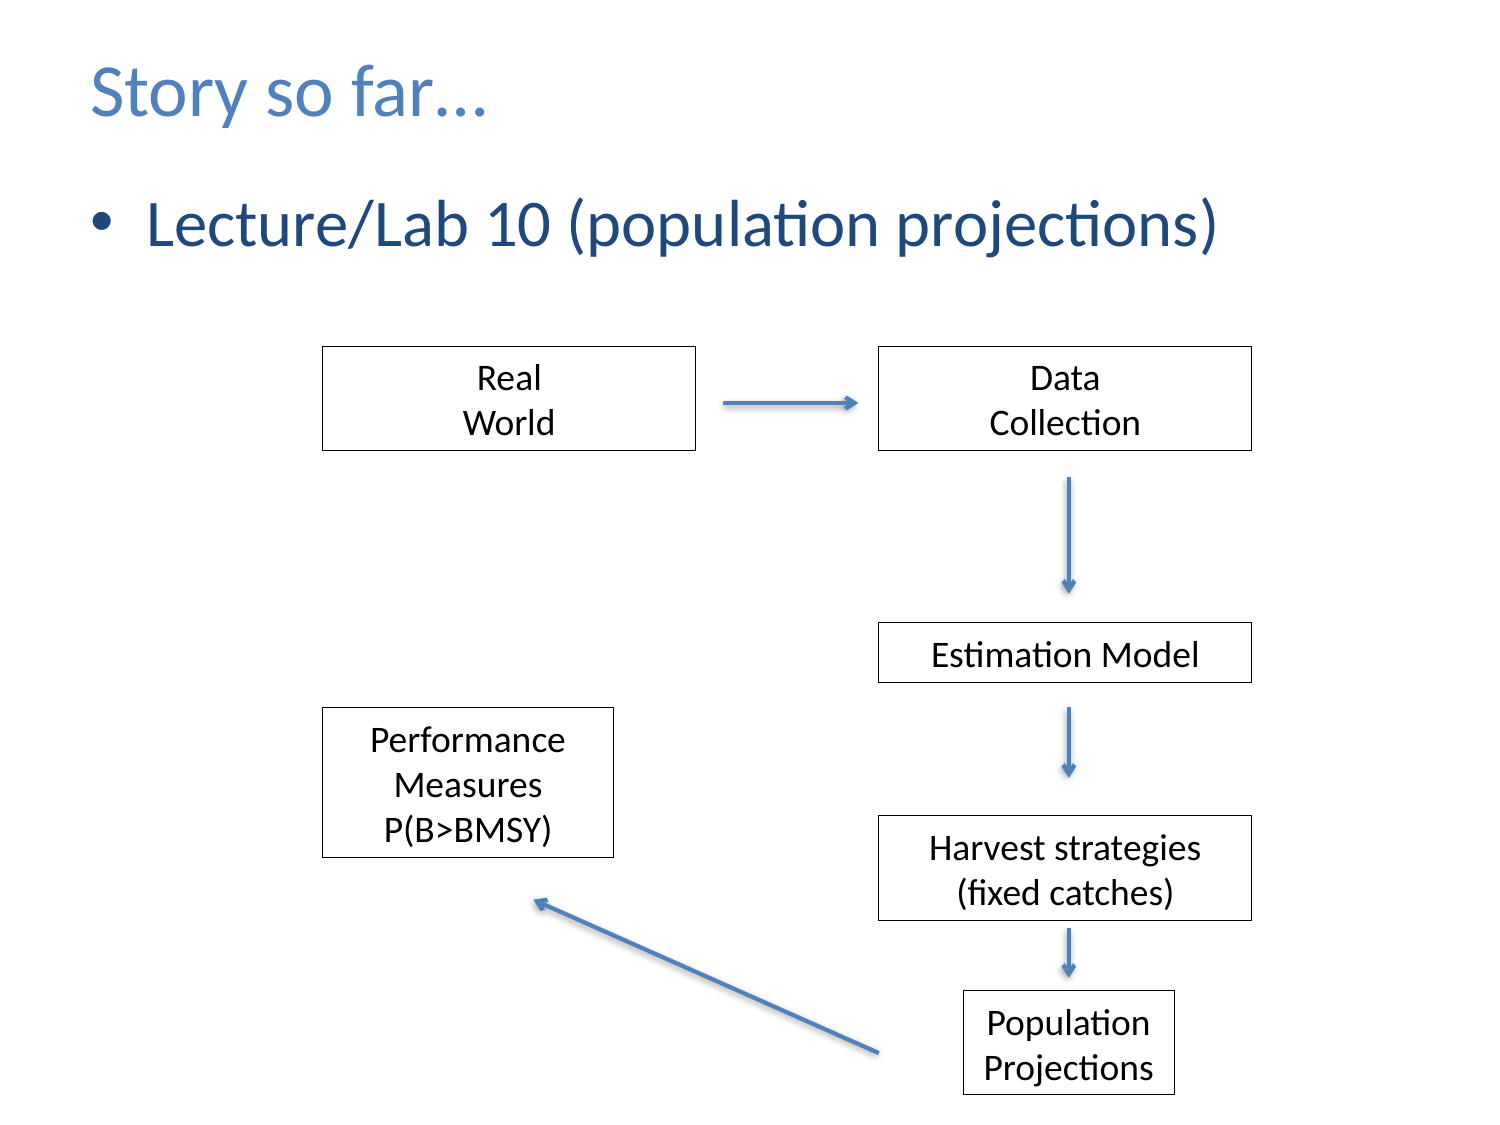

# Story so far…
Lecture/Lab 10 (population projections)
Real
World
Data
Collection
Estimation Model
Performance Measures
P(B>BMSY)
Harvest strategies
(fixed catches)
Population Projections